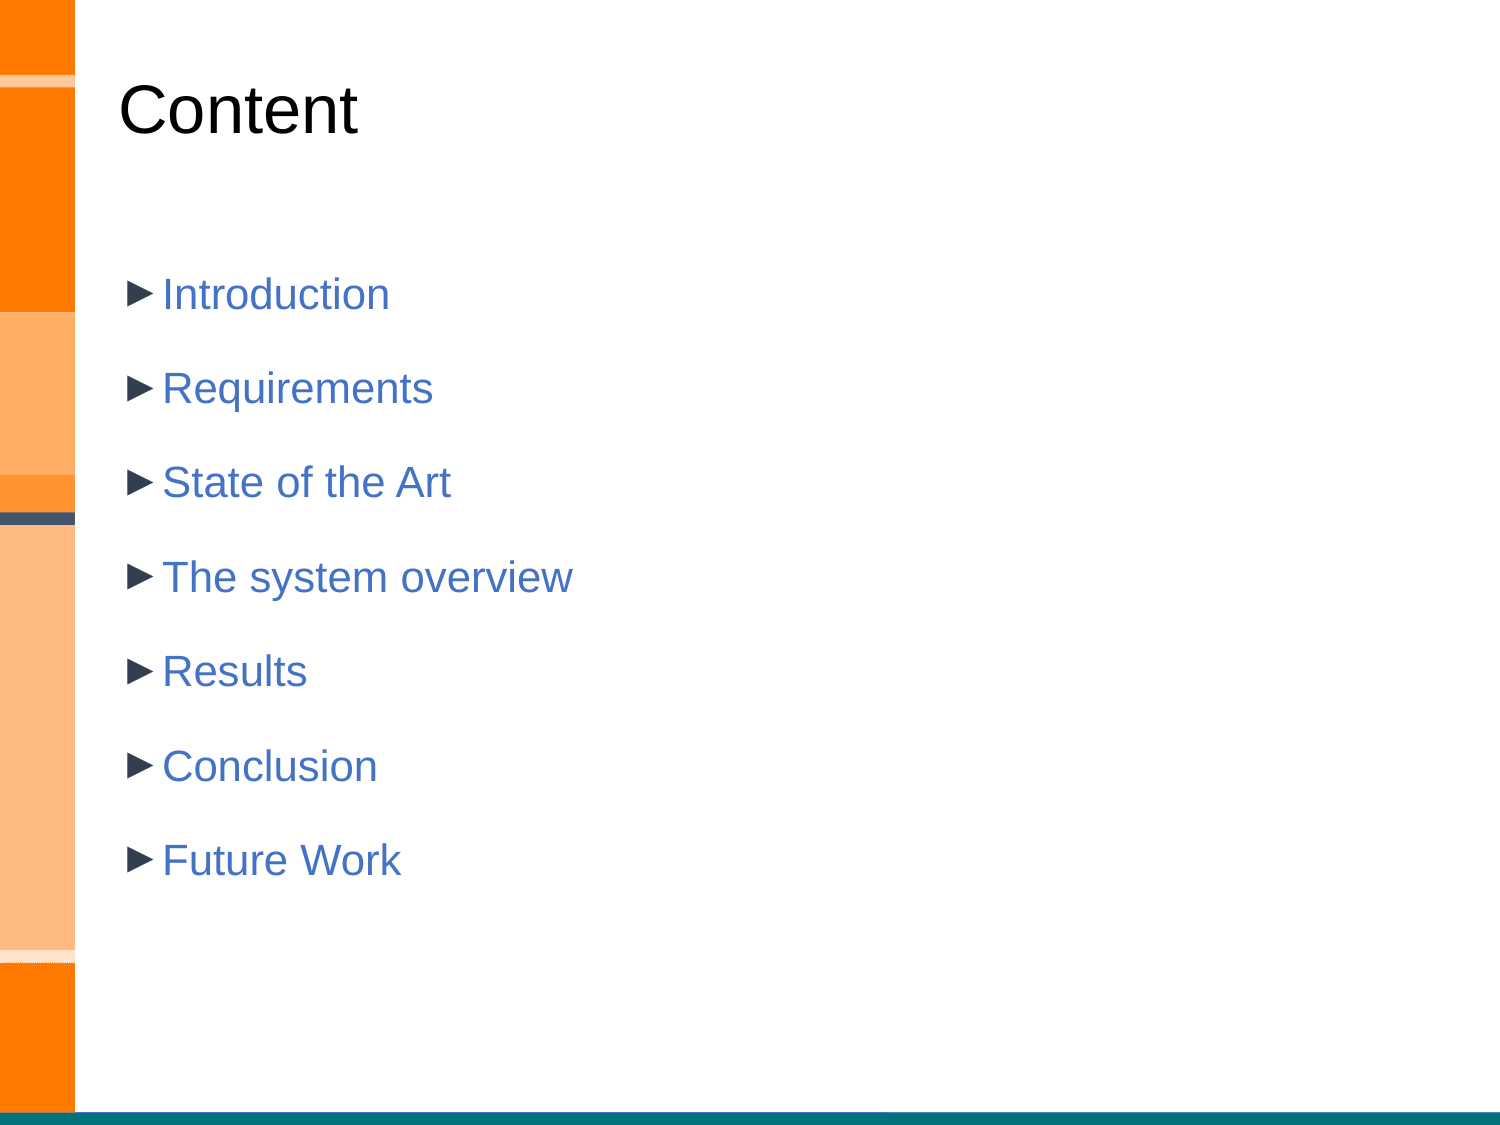

# Content
Introduction
Requirements
State of the Art
The system overview
Results
Conclusion
Future Work
06.12.2019
www.tu-ilmenau.de
Seite 2